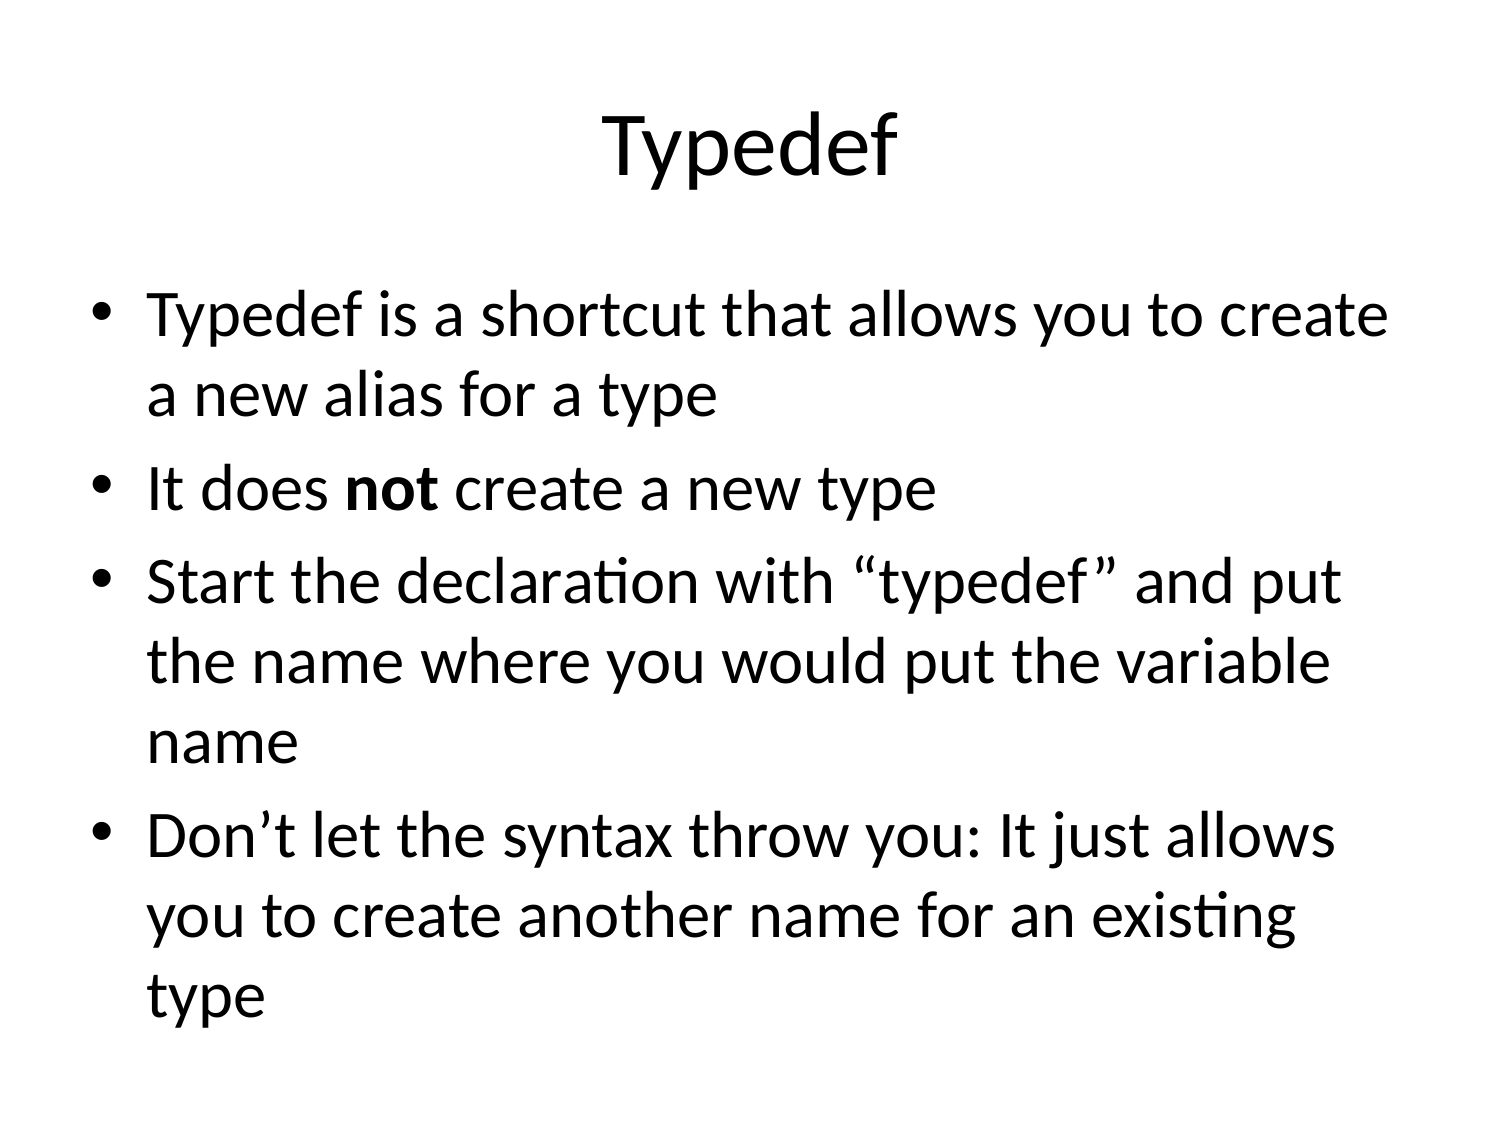

# Typedef
Typedef is a shortcut that allows you to create a new alias for a type
It does not create a new type
Start the declaration with “typedef” and put the name where you would put the variable name
Don’t let the syntax throw you: It just allows you to create another name for an existing type